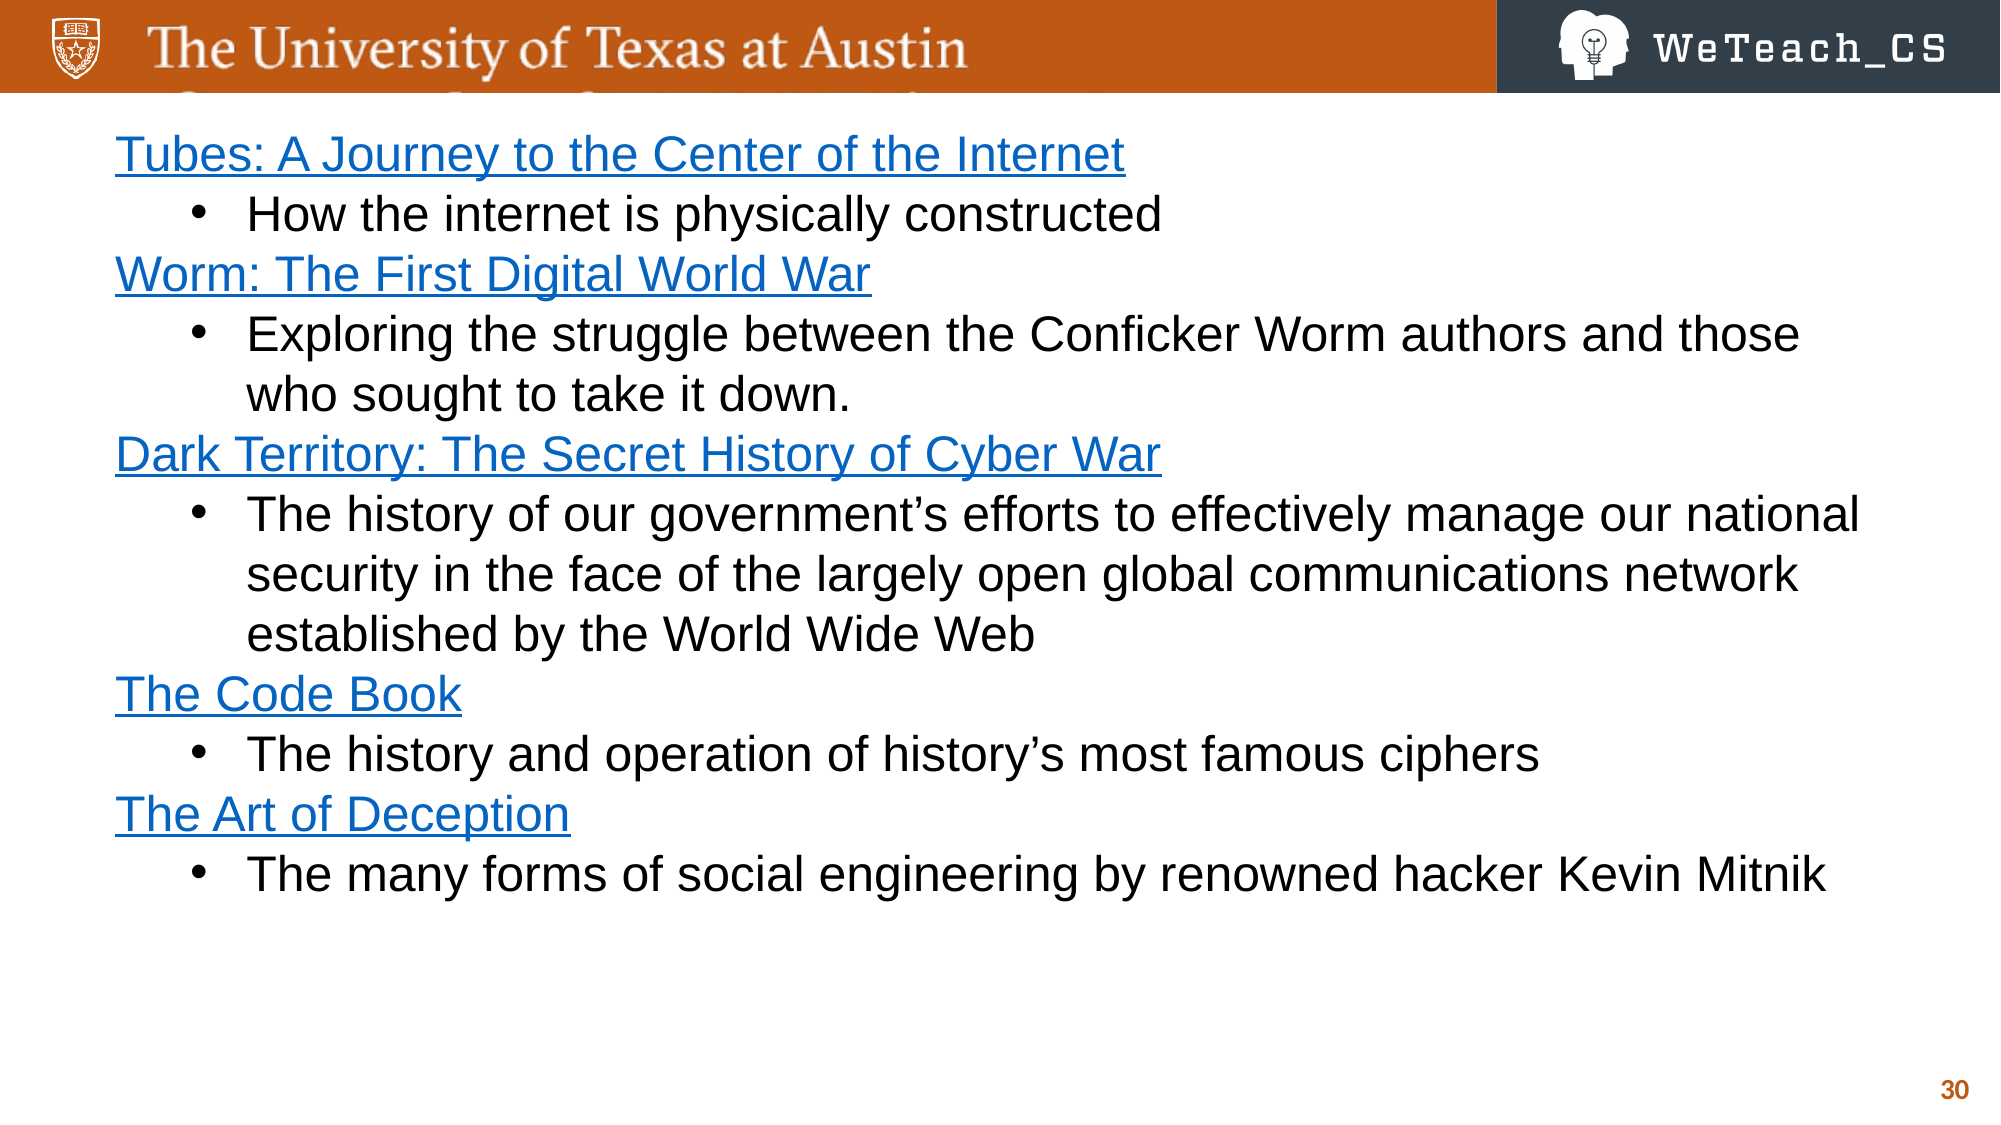

Tubes: A Journey to the Center of the Internet
How the internet is physically constructed
Worm: The First Digital World War
Exploring the struggle between the Conficker Worm authors and those who sought to take it down.
Dark Territory: The Secret History of Cyber War
The history of our government’s efforts to effectively manage our national security in the face of the largely open global communications network established by the World Wide Web
The Code Book
The history and operation of history’s most famous ciphers
The Art of Deception
The many forms of social engineering by renowned hacker Kevin Mitnik